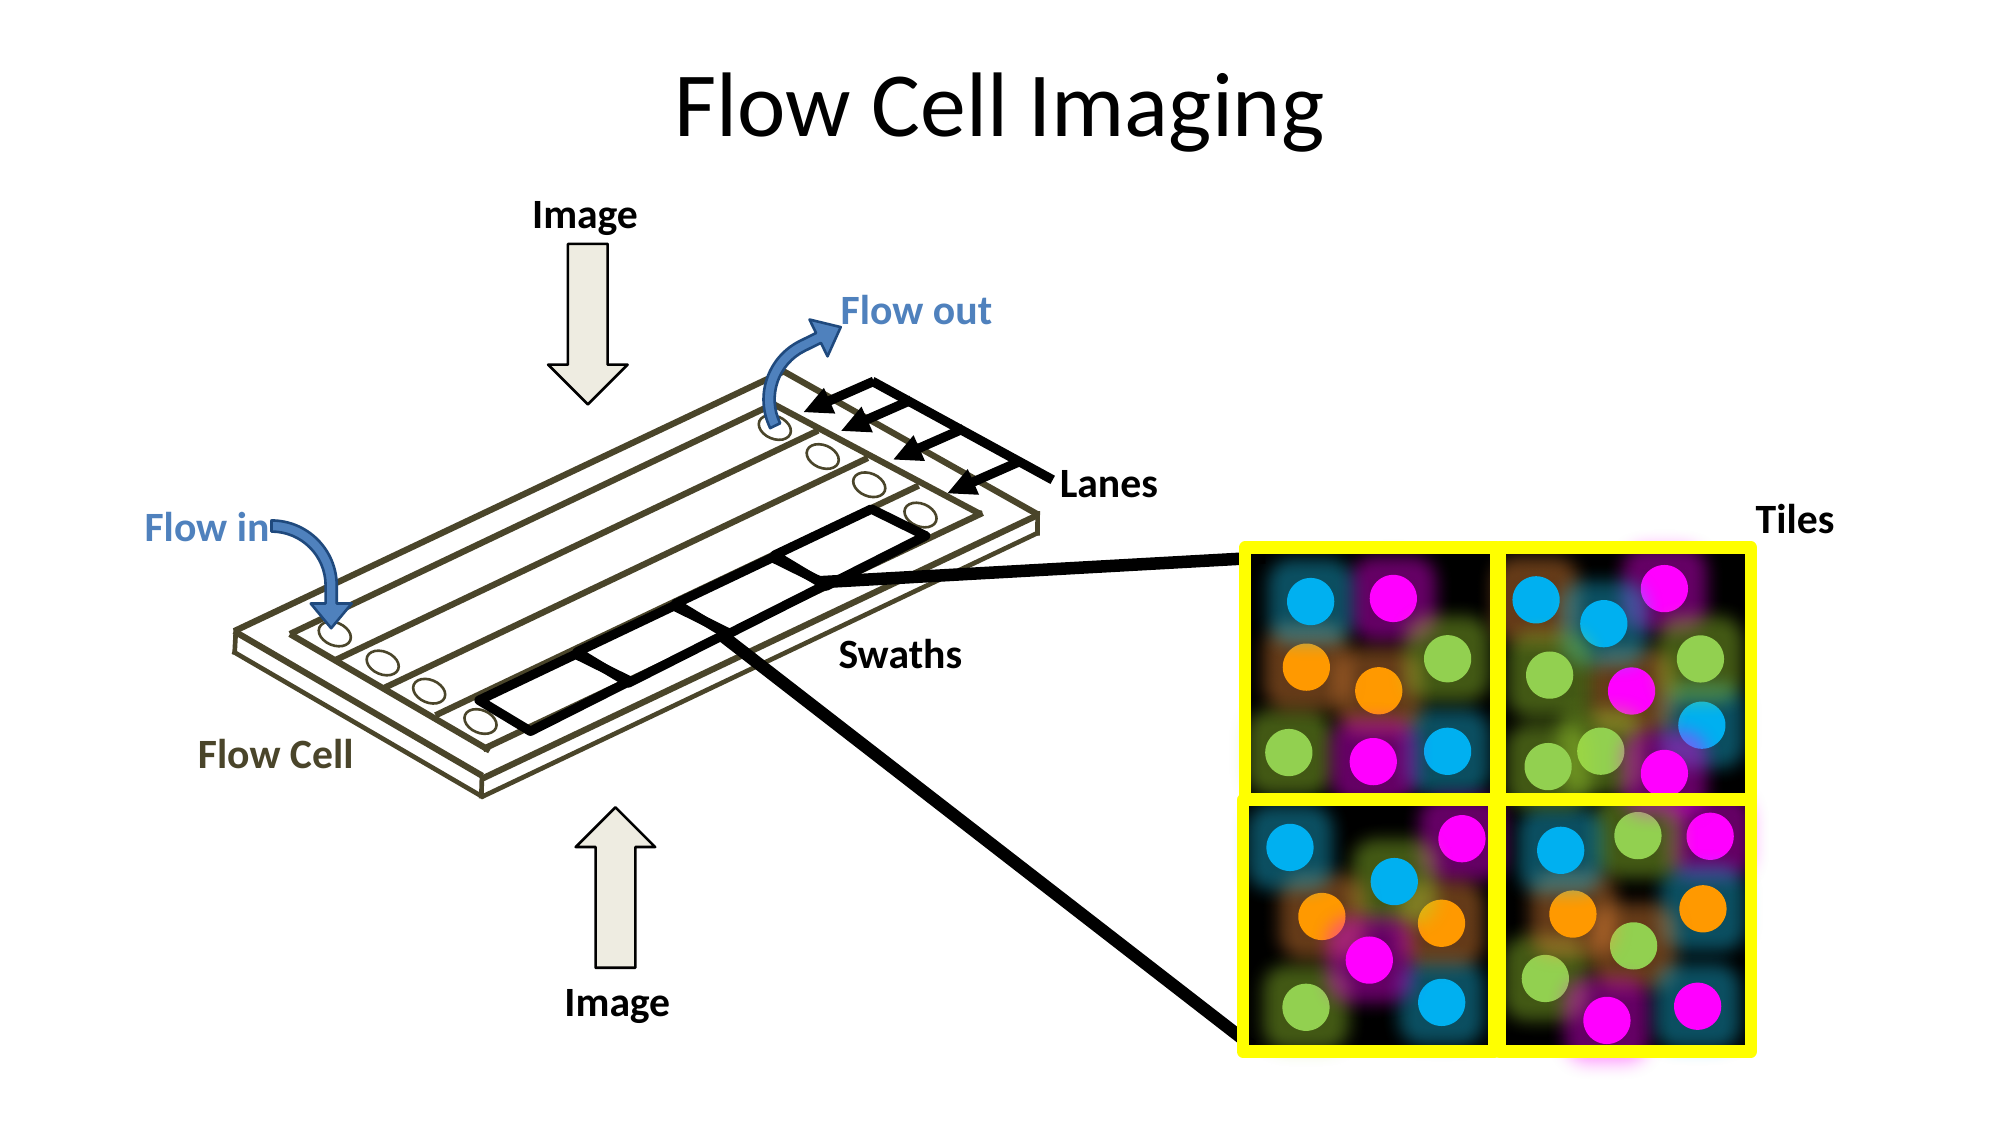

# Flow Cell Imaging
Image

Flow out

Lanes
Tiles
Flow in

Swaths
Flow Cell

Image
Glass Slide